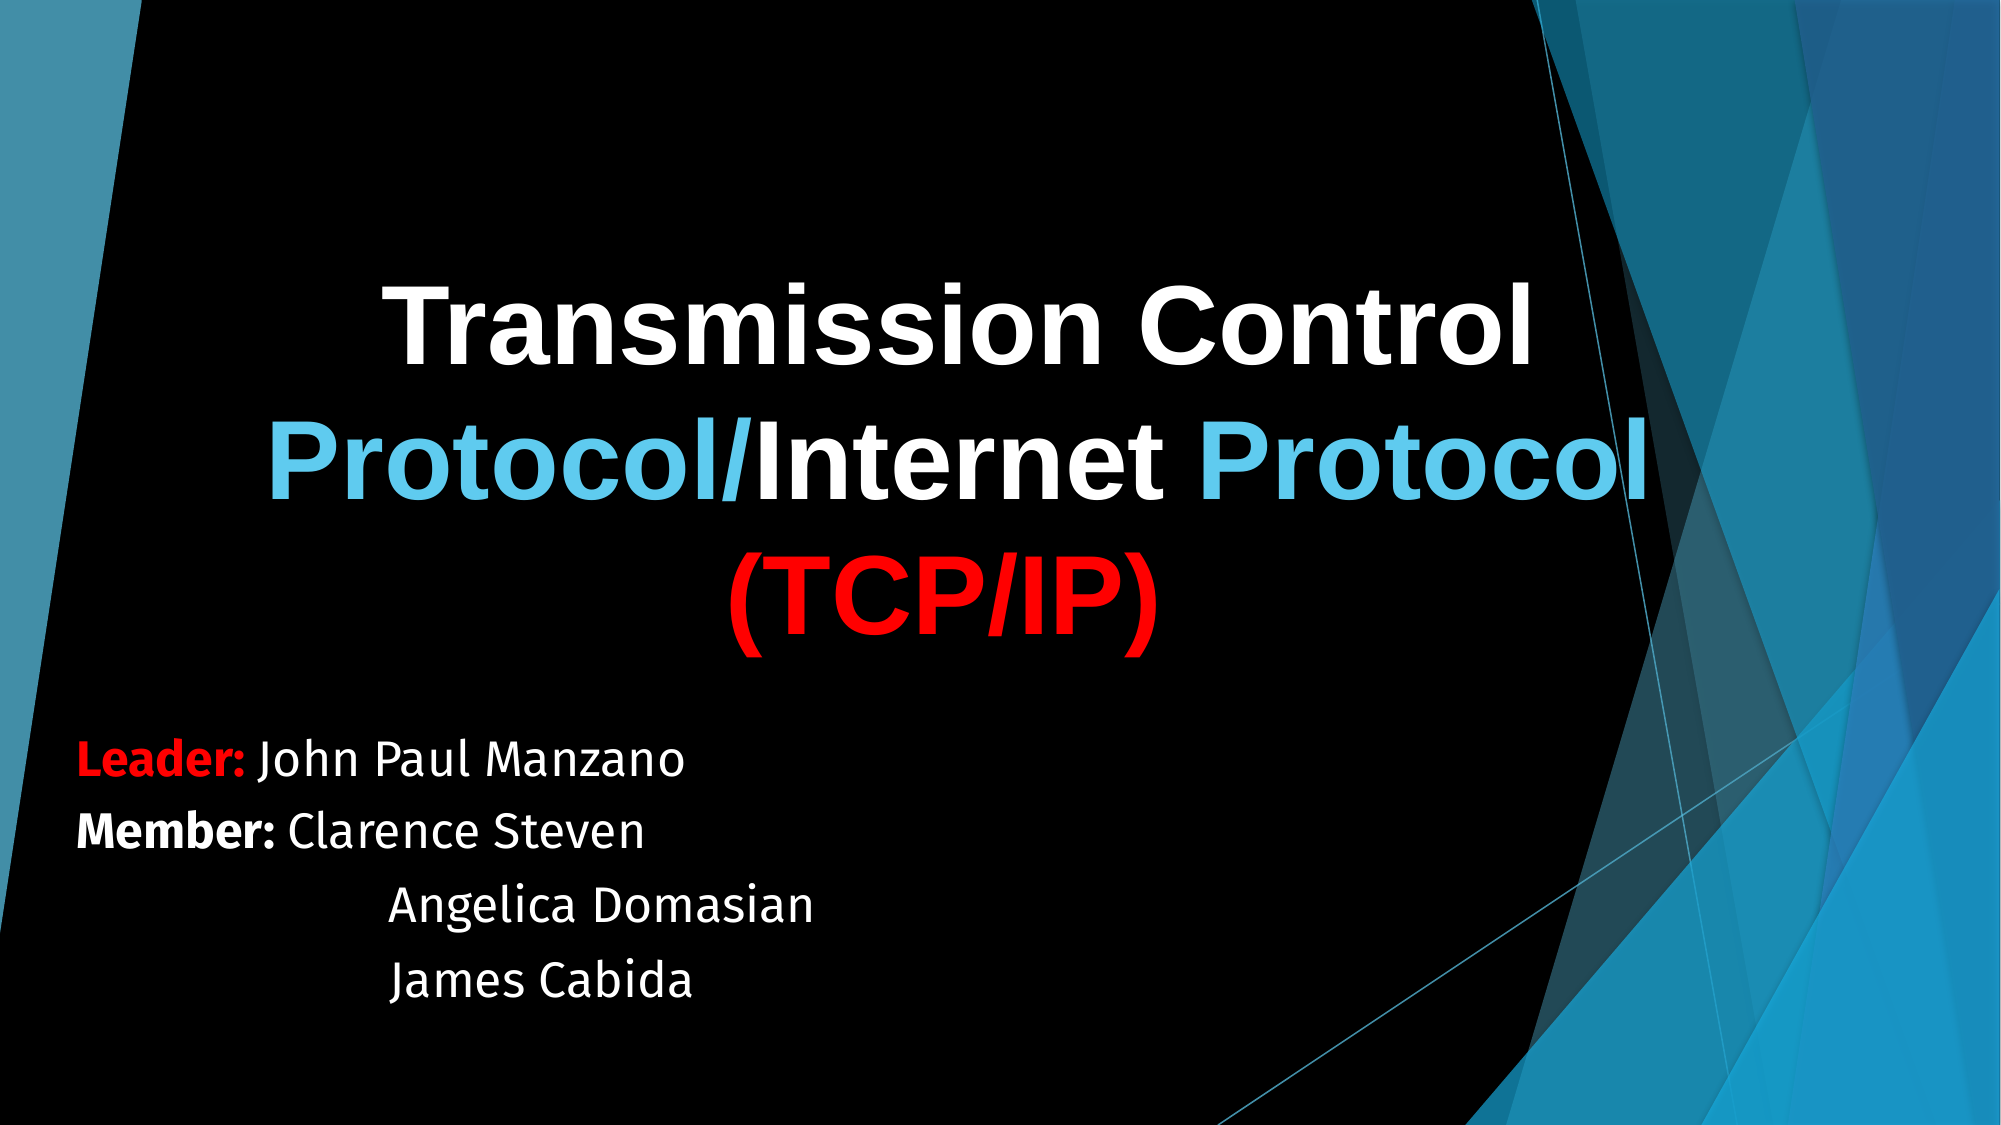

# Transmission Control Protocol/Internet Protocol (TCP/IP)
Leader: John Paul Manzano
Member: Clarence Steven
		 Angelica Domasian
      		 James Cabida